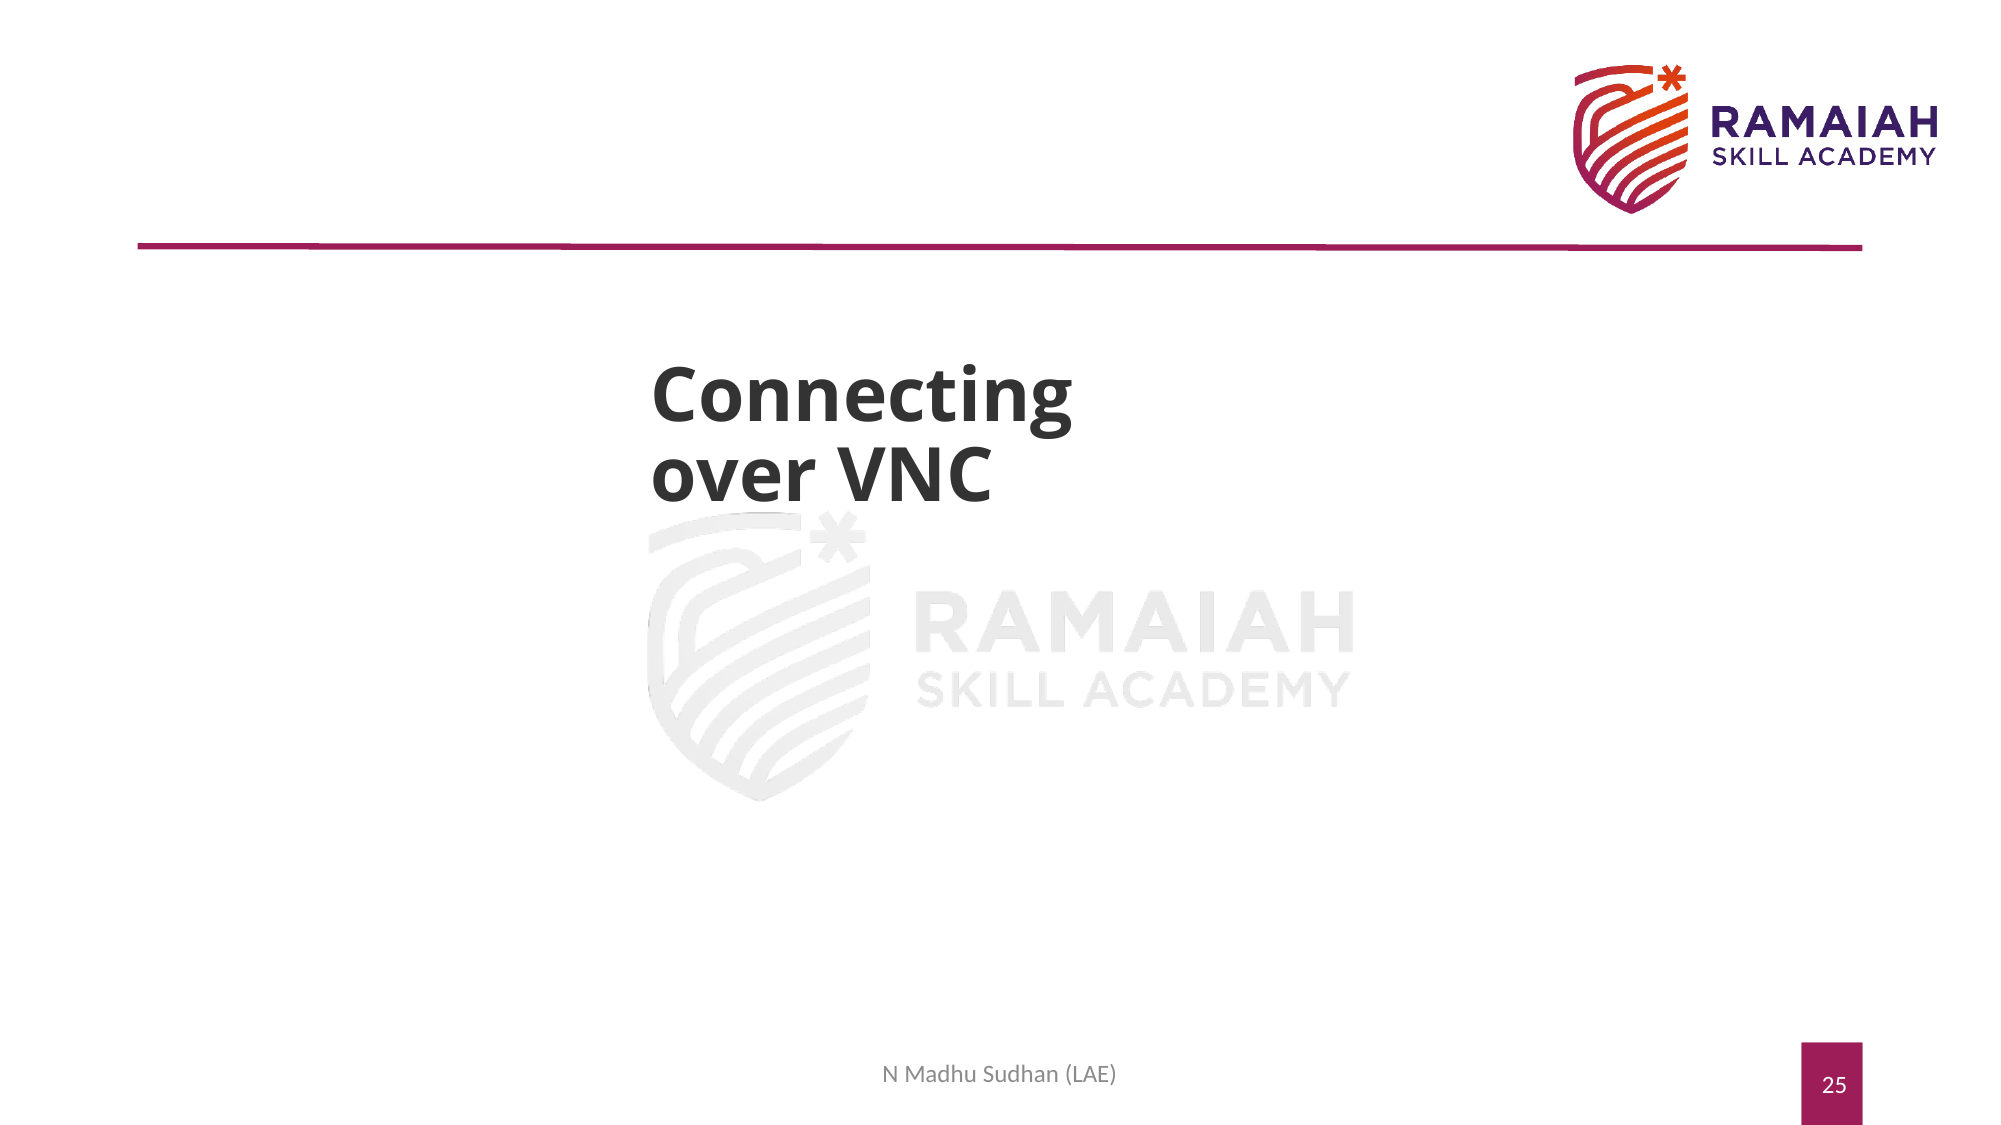

Connecting over VNC
N Madhu Sudhan (LAE)